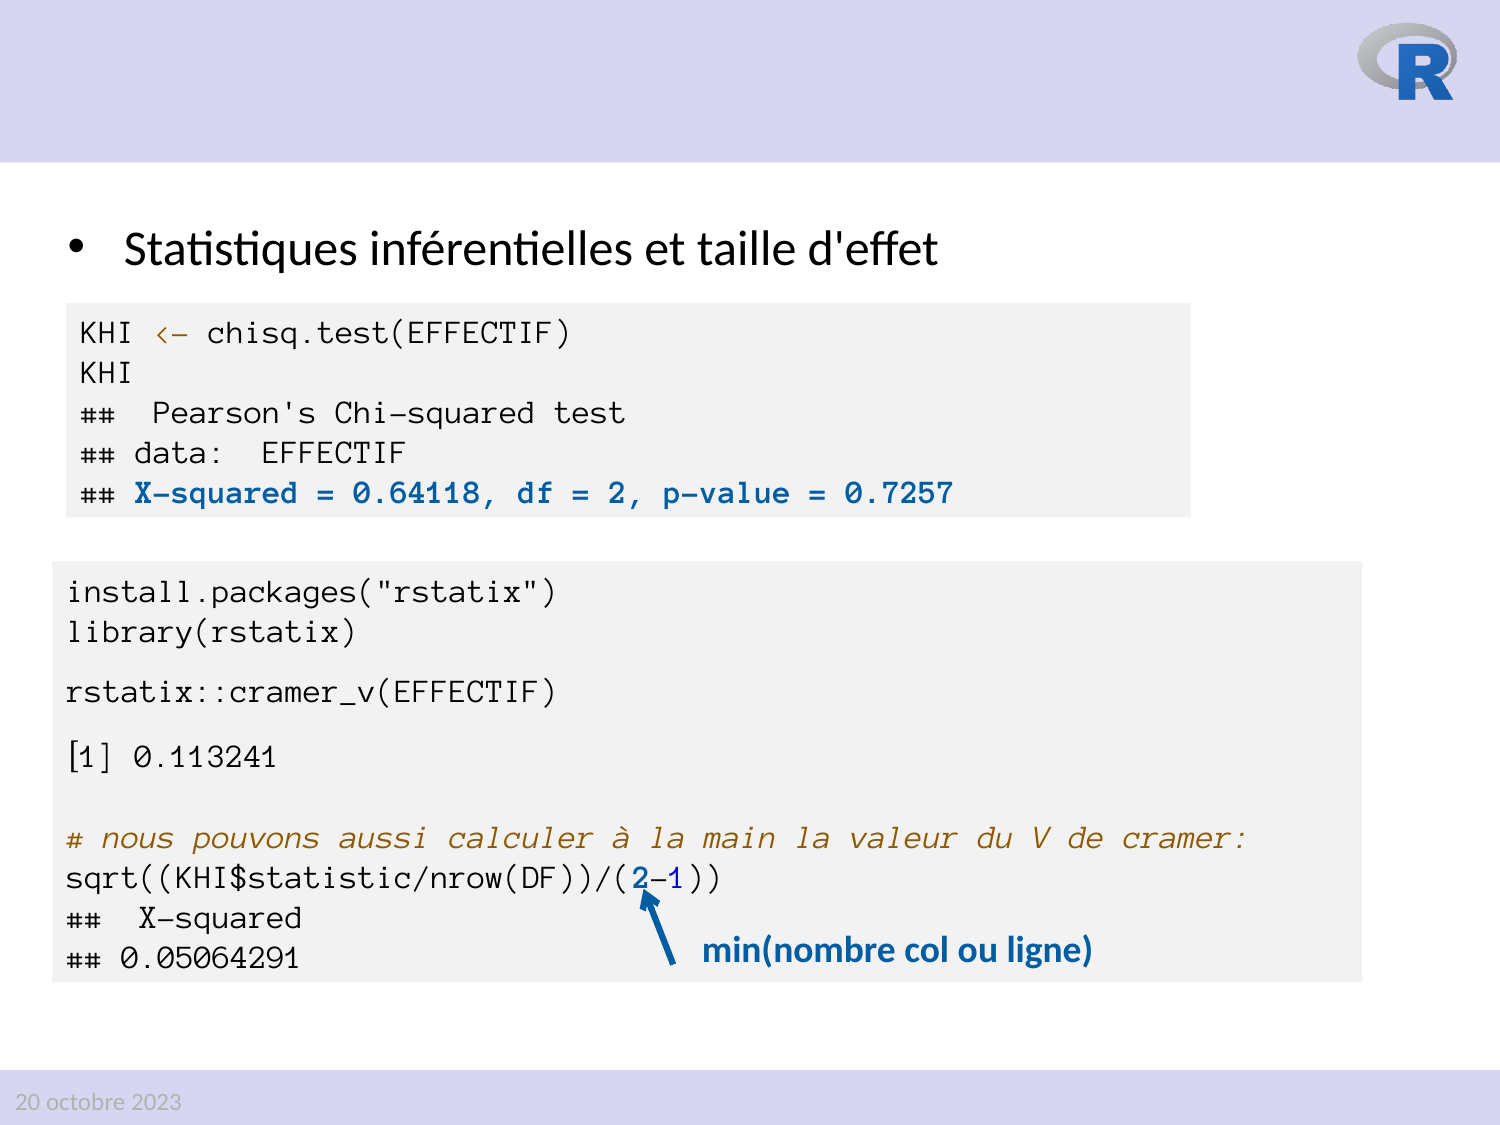

Statistiques inférentielles et taille d'effet
KHI <- chisq.test(EFFECTIF)
KHI
##  Pearson's Chi-squared test
## data:  EFFECTIF
## X-squared = 0.64118, df = 2, p-value = 0.7257
install.packages("rstatix")
library(rstatix)
rstatix::cramer_v(EFFECTIF)
[1] 0.113241
# nous pouvons aussi calculer à la main la valeur du V de cramer:
sqrt((KHI$statistic/nrow(DF))/(2-1))
##  X-squared ## 0.05064291
min(nombre col ou ligne)
20 octobre 2023
104